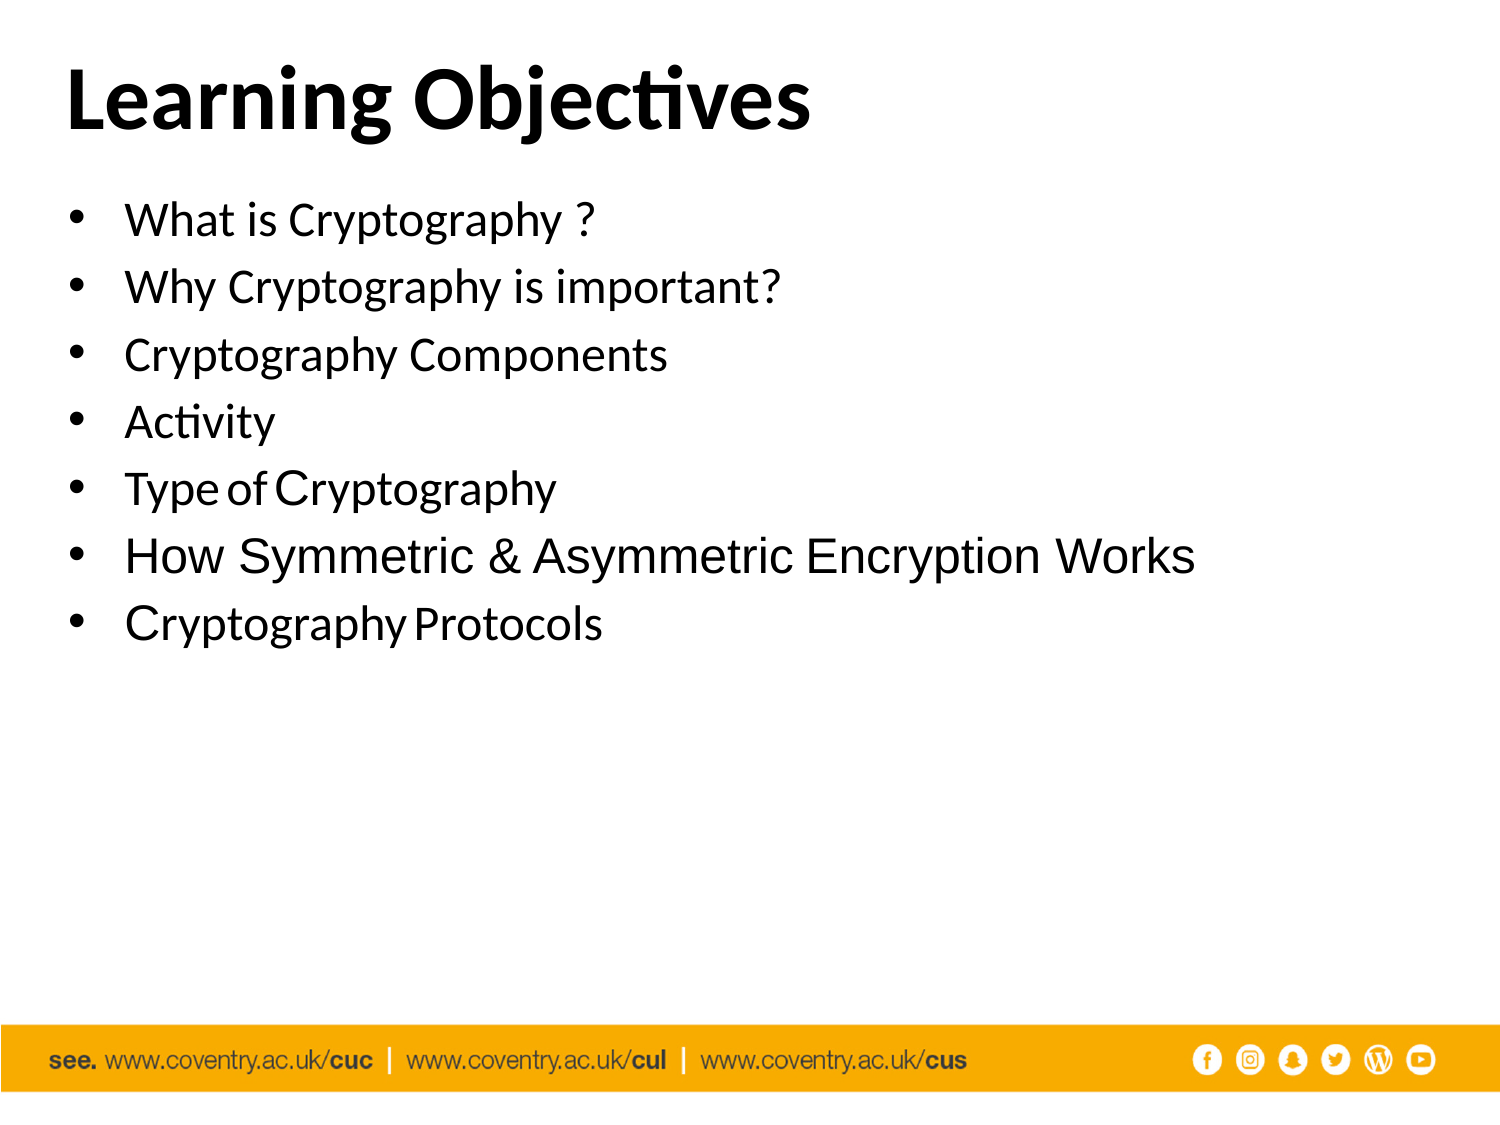

# Learning Objectives
What is Cryptography ?
Why Cryptography is important?
Cryptography Components
Activity
Type of Cryptography
How Symmetric & Asymmetric Encryption Works
Cryptography Protocols